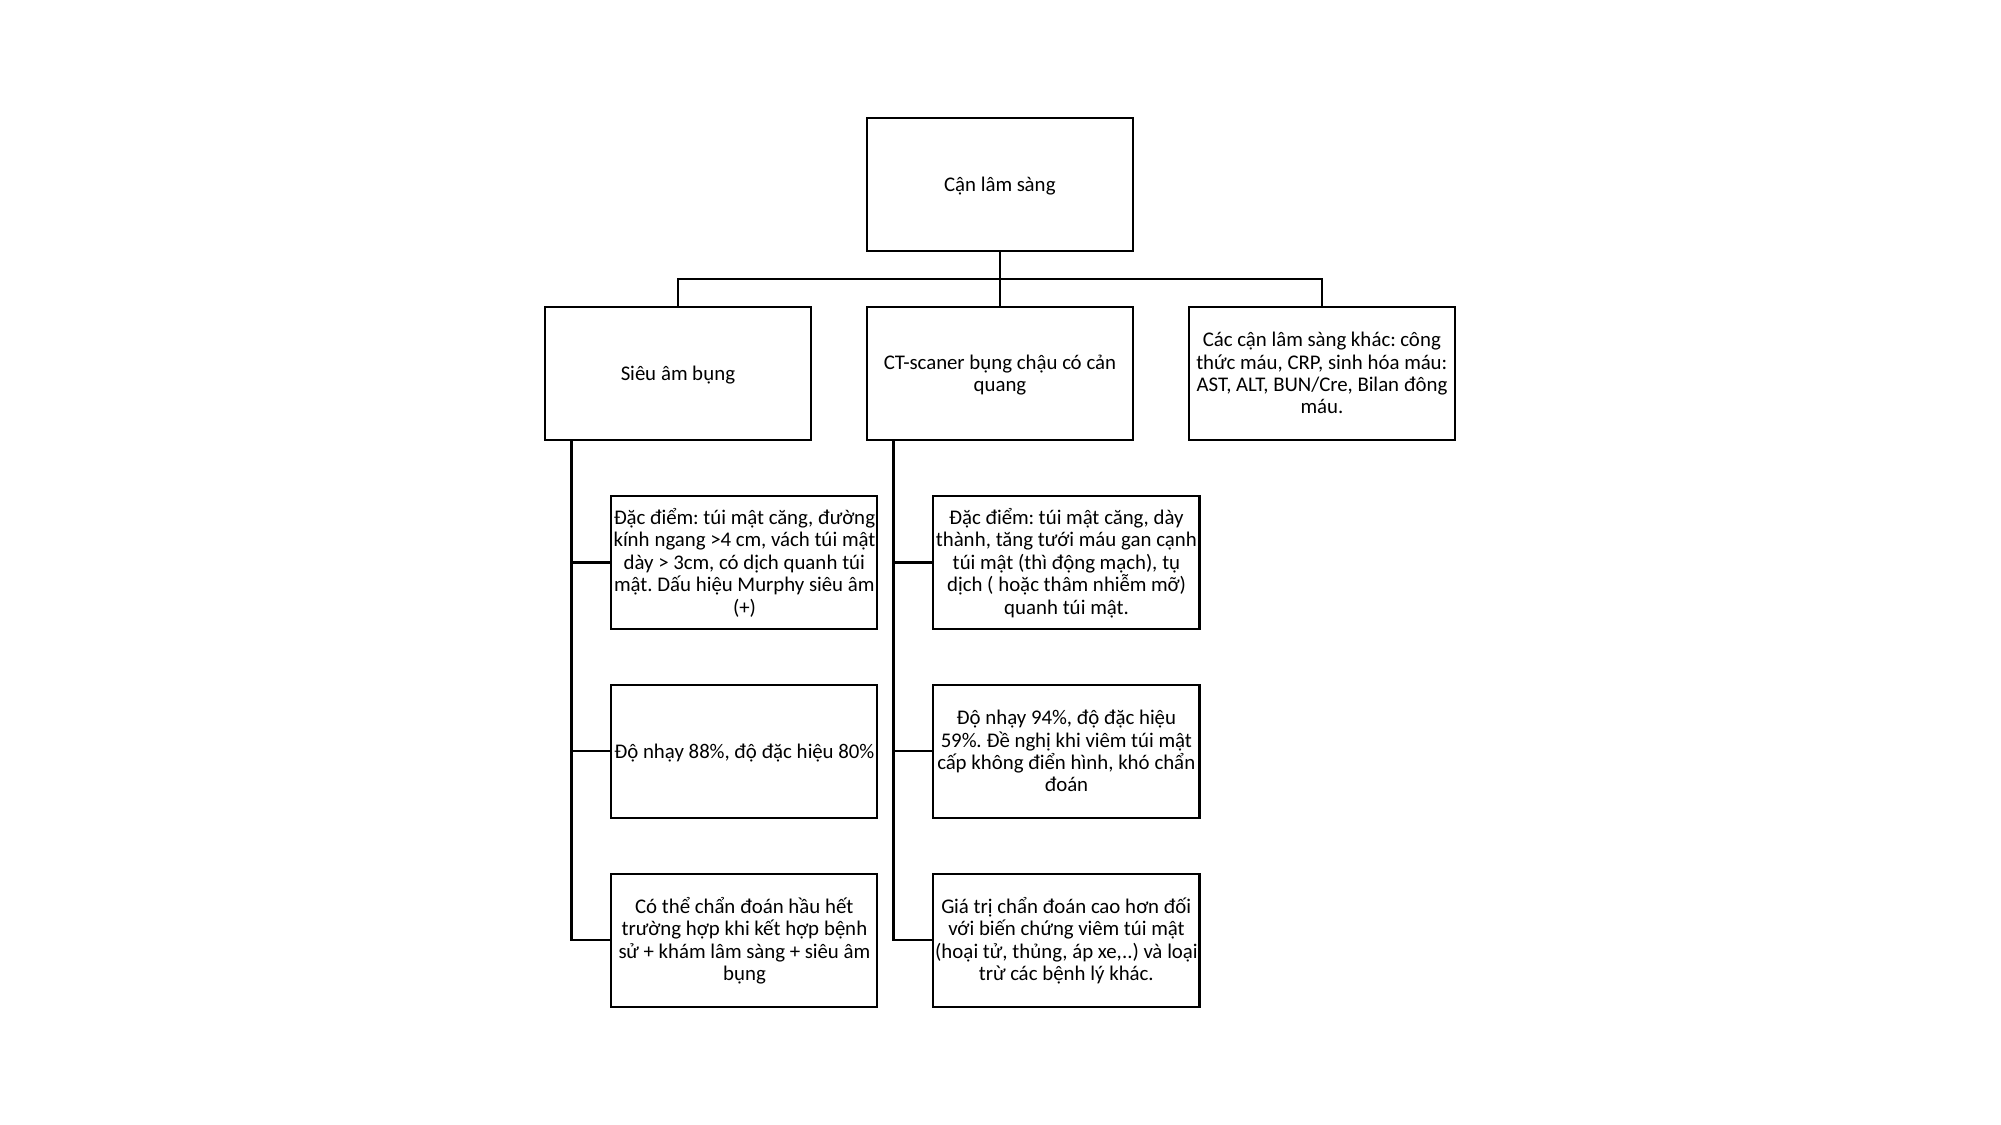

Cận lâm sàng
Siêu âm bụng
Đặc điểm: túi mật căng, đường kính ngang >4 cm, vách túi mật dày > 3cm, có dịch quanh túi mật. Dấu hiệu Murphy siêu âm (+)
Độ nhạy 88%, độ đặc hiệu 80%
Có thể chẩn đoán hầu hết trường hợp khi kết hợp bệnh sử + khám lâm sàng + siêu âm bụng
CT-scaner bụng chậu có cản quang
Đặc điểm: túi mật căng, dày thành, tăng tưới máu gan cạnh túi mật (thì động mạch), tụ dịch ( hoặc thâm nhiễm mỡ) quanh túi mật.
Độ nhạy 94%, độ đặc hiệu 59%. Đề nghị khi viêm túi mật cấp không điển hình, khó chẩn đoán
Giá trị chẩn đoán cao hơn đối với biến chứng viêm túi mật (hoại tử, thủng, áp xe,..) và loại trừ các bệnh lý khác.
Các cận lâm sàng khác: công thức máu, CRP, sinh hóa máu: AST, ALT, BUN/Cre, Bilan đông máu.